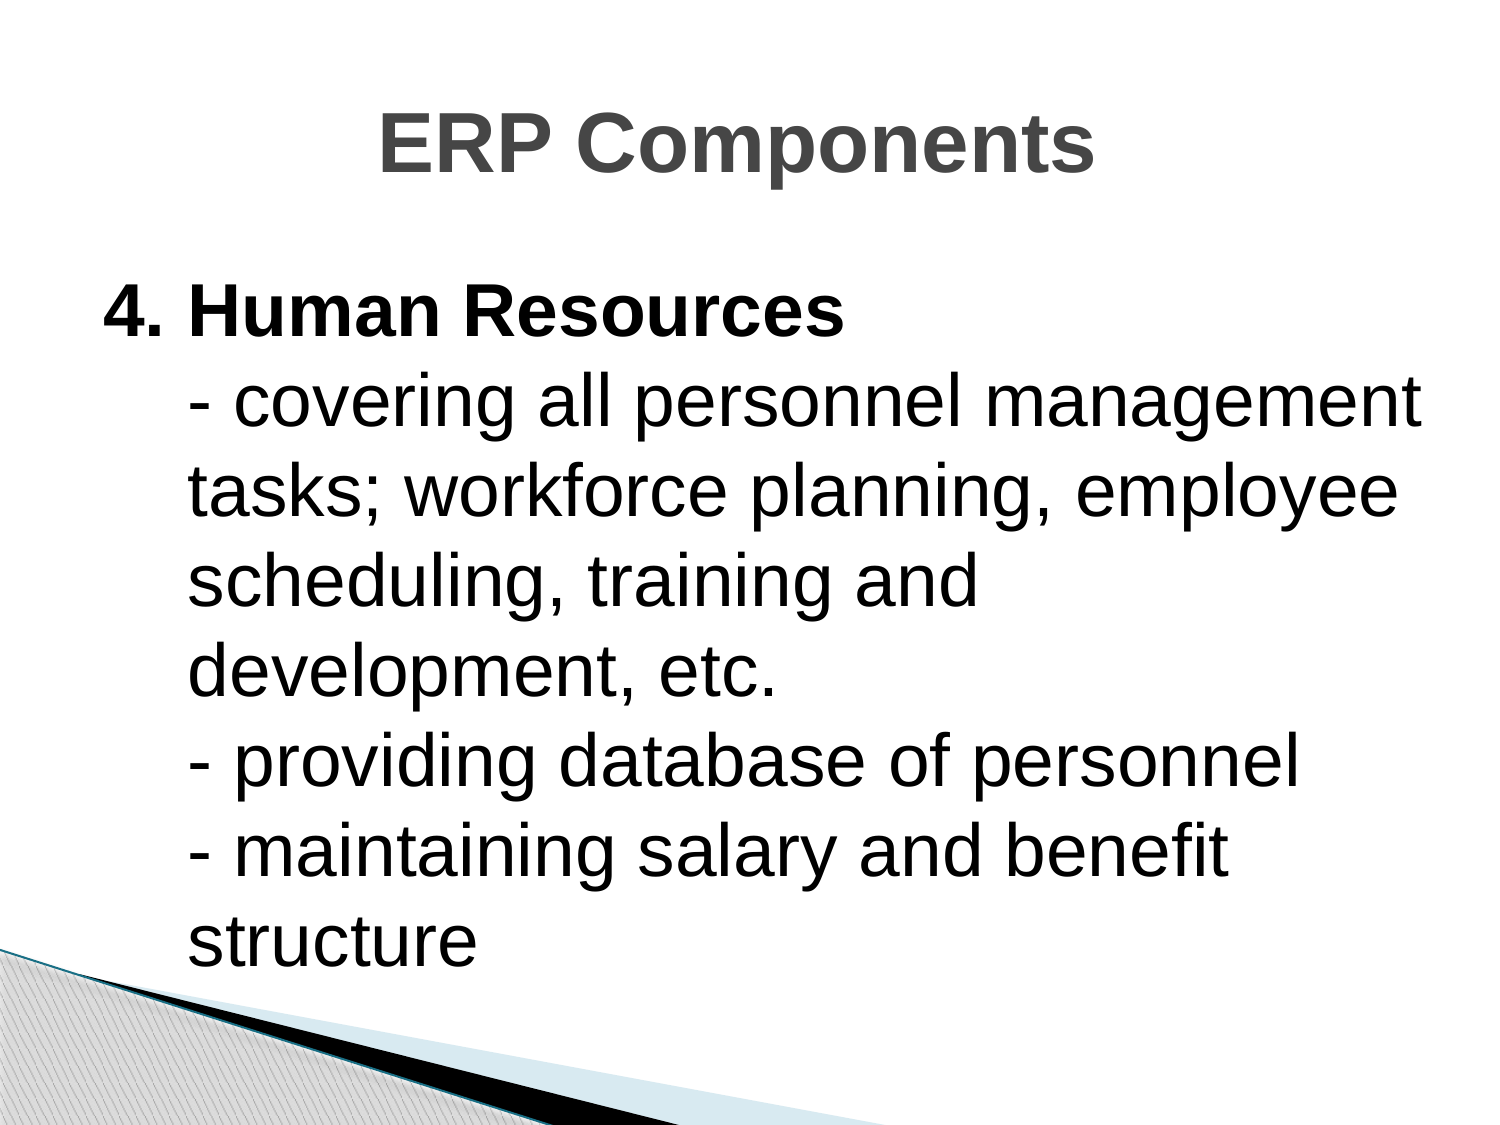

# ERP Components
Human Resources
- covering all personnel management tasks; workforce planning, employee scheduling, training and development, etc.
- providing database of personnel
- maintaining salary and benefit structure